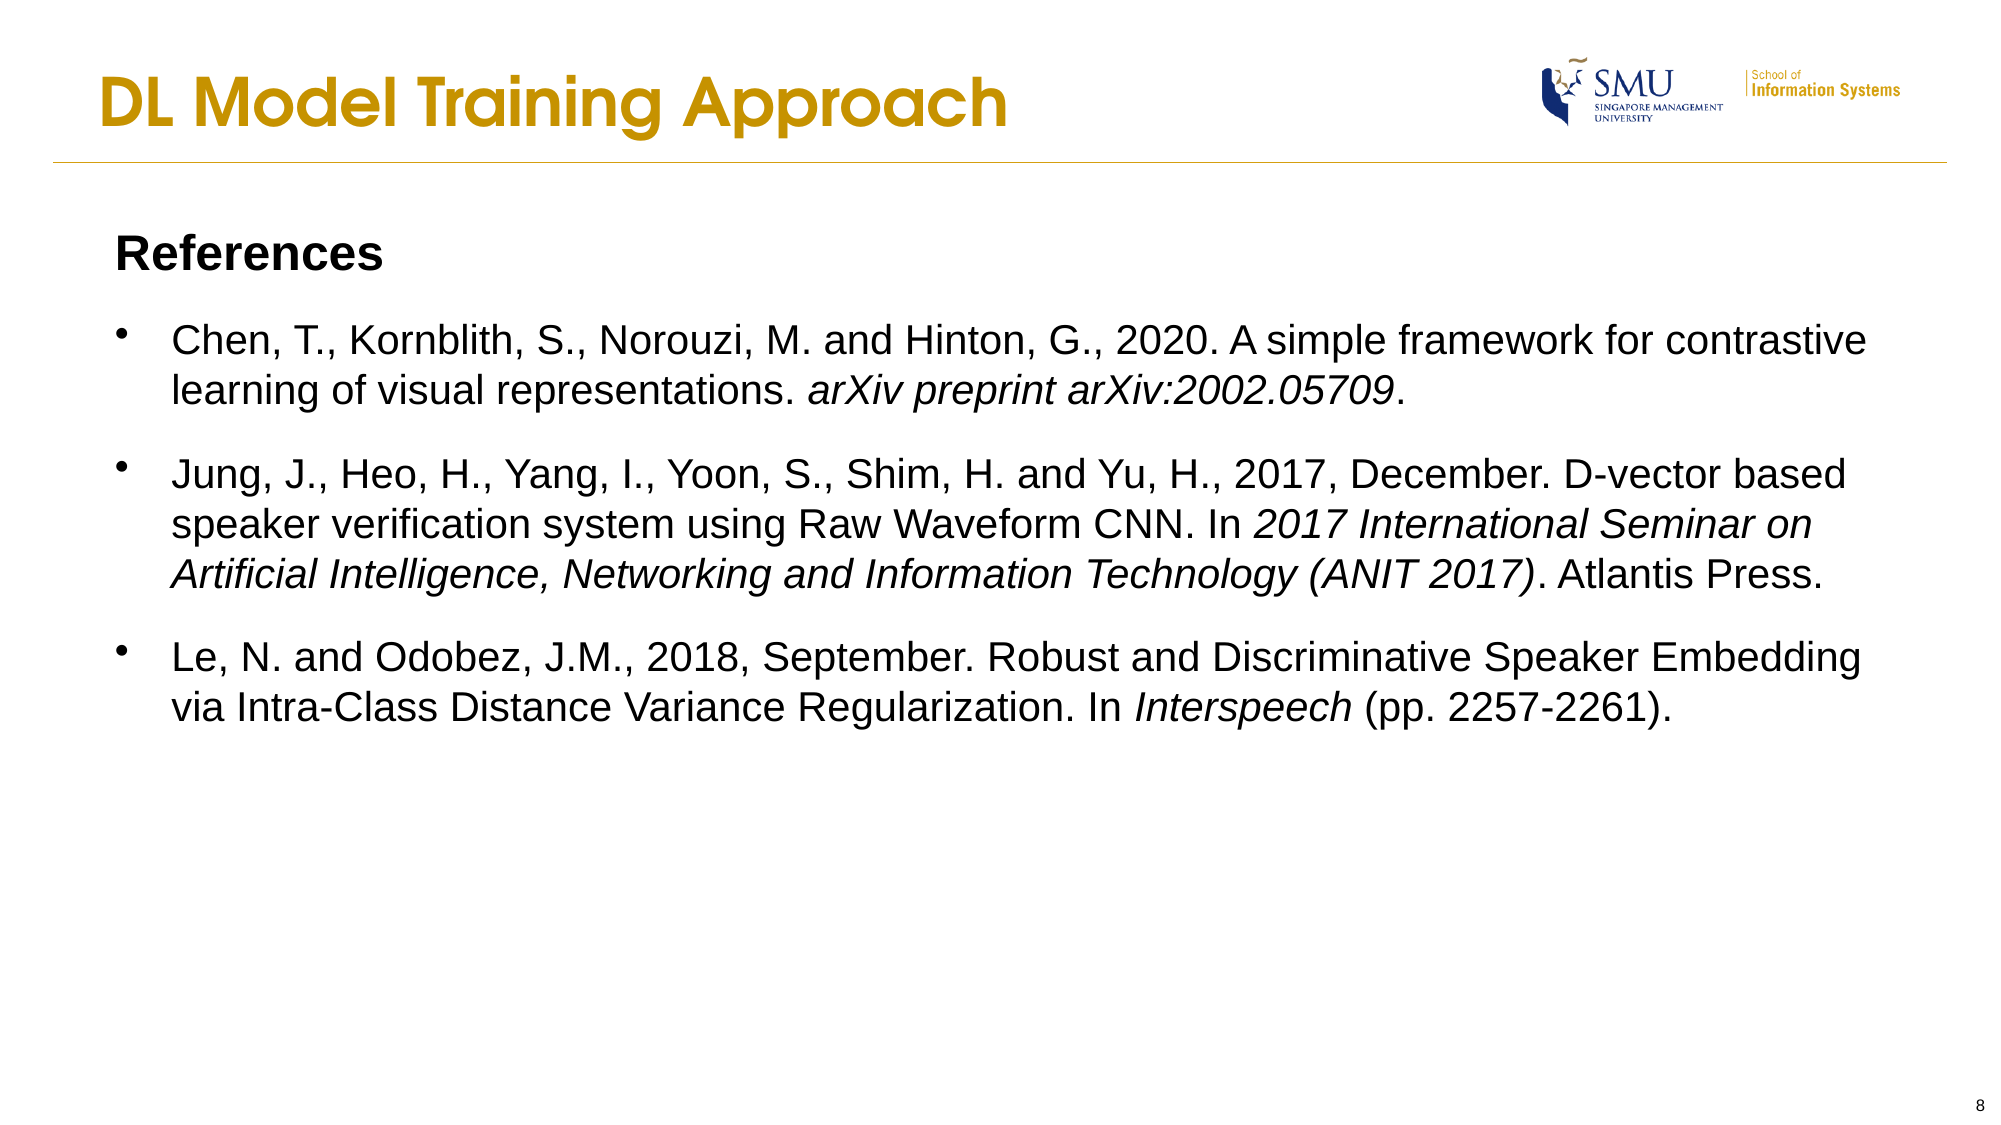

# DL Model Training Approach
References
Chen, T., Kornblith, S., Norouzi, M. and Hinton, G., 2020. A simple framework for contrastive learning of visual representations. arXiv preprint arXiv:2002.05709.
Jung, J., Heo, H., Yang, I., Yoon, S., Shim, H. and Yu, H., 2017, December. D-vector based speaker verification system using Raw Waveform CNN. In 2017 International Seminar on Artificial Intelligence, Networking and Information Technology (ANIT 2017). Atlantis Press.
Le, N. and Odobez, J.M., 2018, September. Robust and Discriminative Speaker Embedding via Intra-Class Distance Variance Regularization. In Interspeech (pp. 2257-2261).
8